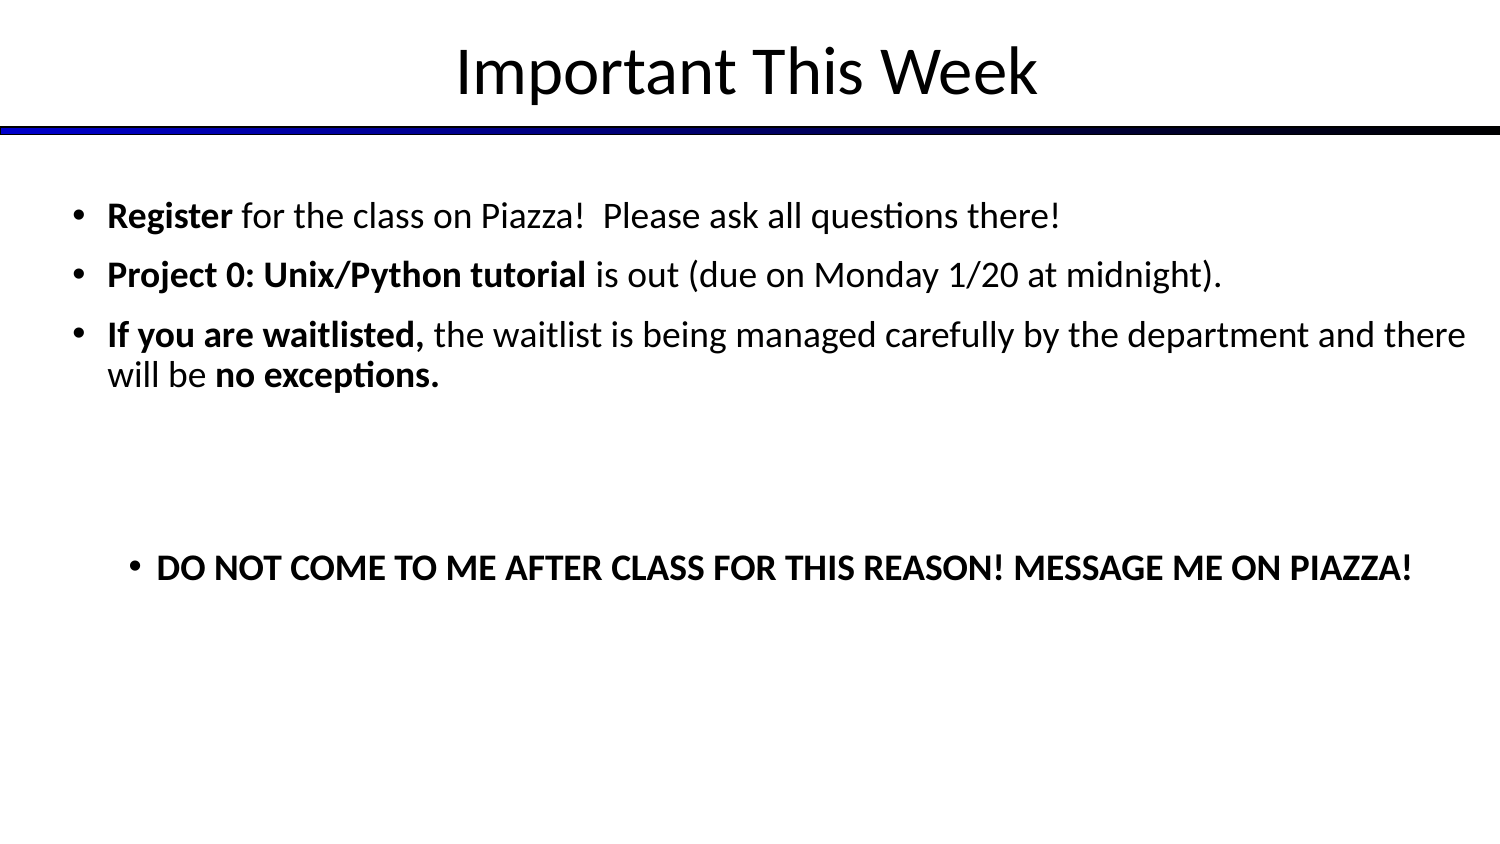

# Important This Week

Register for the class on Piazza!  Please ask all questions there!
Project 0: Unix/Python tutorial is out (due on Monday 1/20 at midnight).
If you are waitlisted, the waitlist is being managed carefully by the department and there will be no exceptions.

DO NOT COME TO ME AFTER CLASS FOR THIS REASON! MESSAGE ME ON PIAZZA!